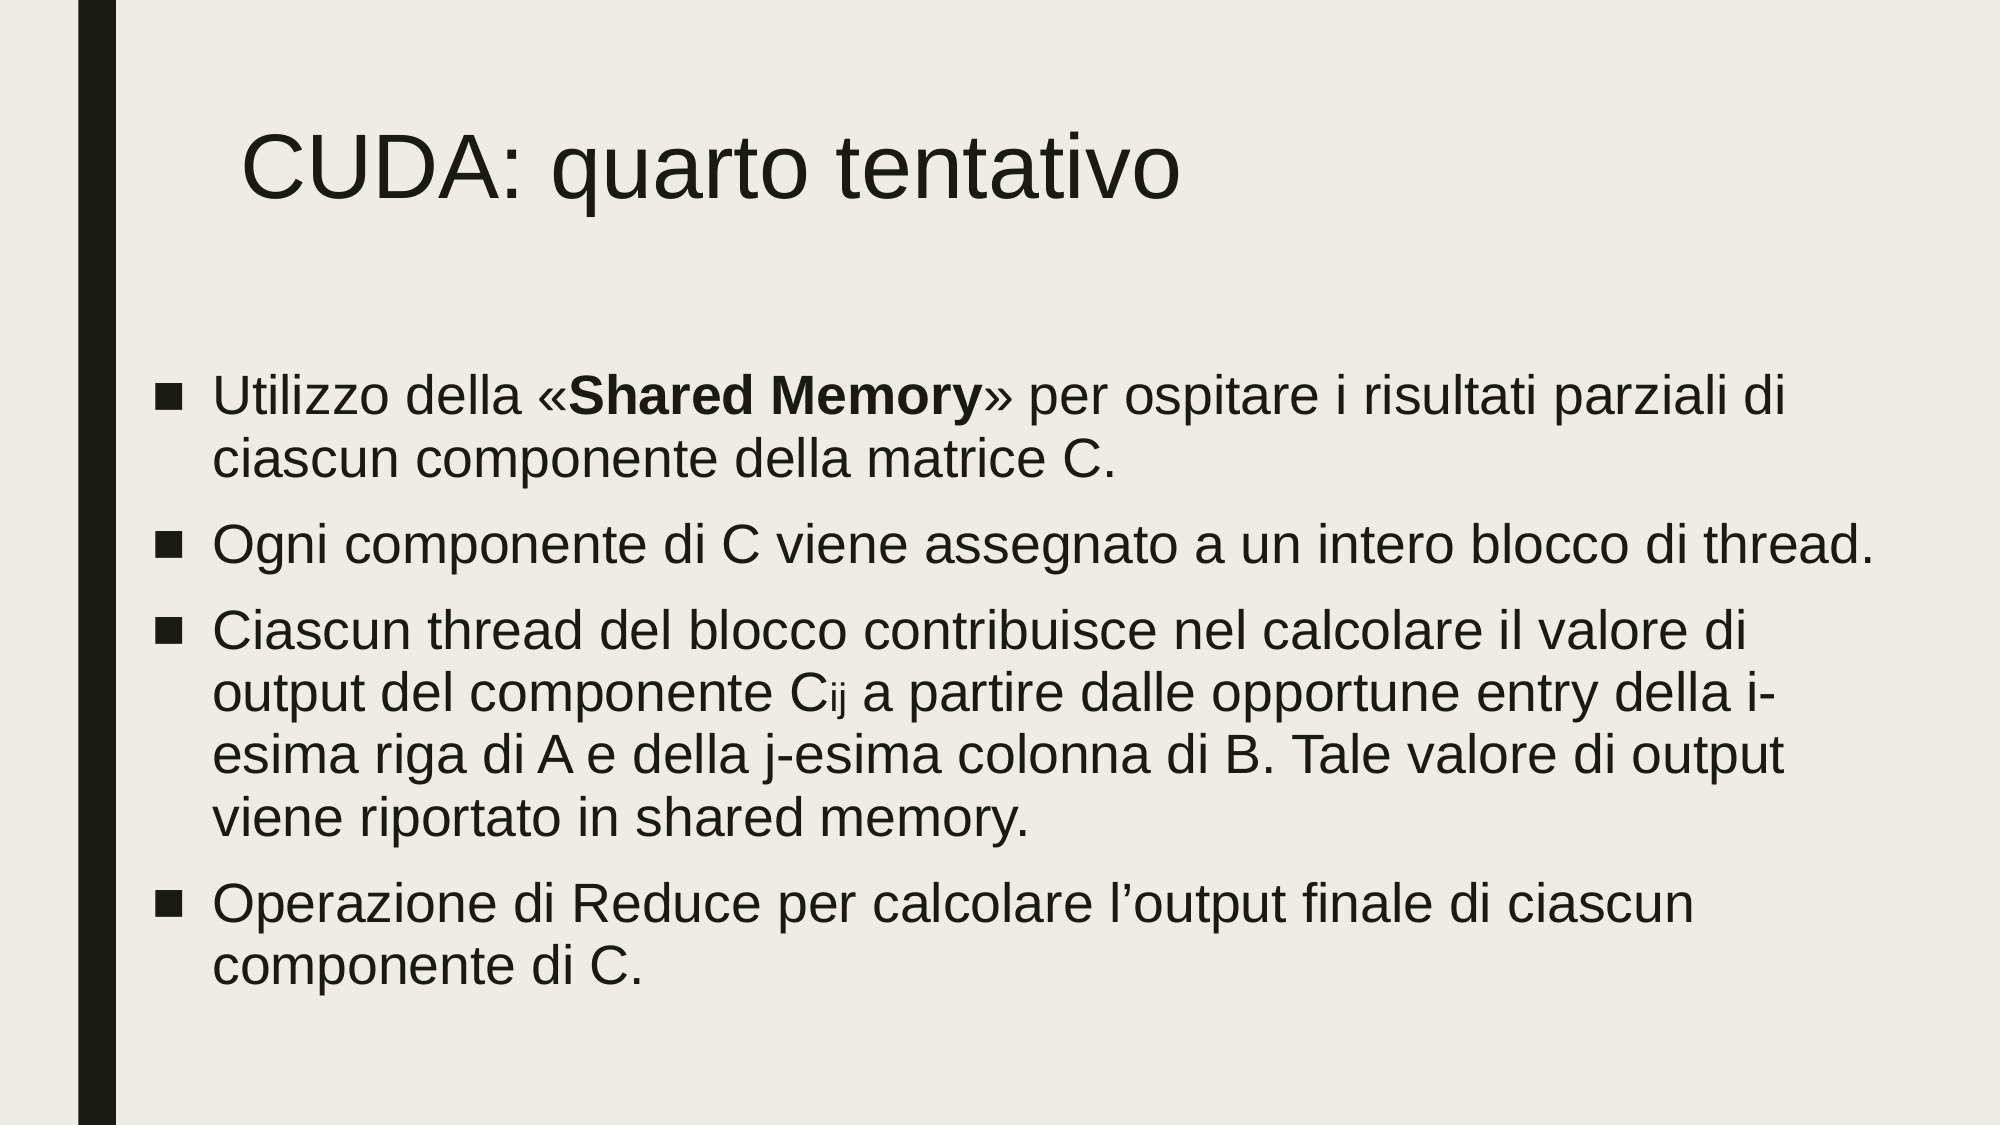

# CUDA: quarto tentativo
Utilizzo della «Shared Memory» per ospitare i risultati parziali di ciascun componente della matrice C.
Ogni componente di C viene assegnato a un intero blocco di thread.
Ciascun thread del blocco contribuisce nel calcolare il valore di output del componente Cij a partire dalle opportune entry della i-esima riga di A e della j-esima colonna di B. Tale valore di output viene riportato in shared memory.
Operazione di Reduce per calcolare l’output finale di ciascun componente di C.